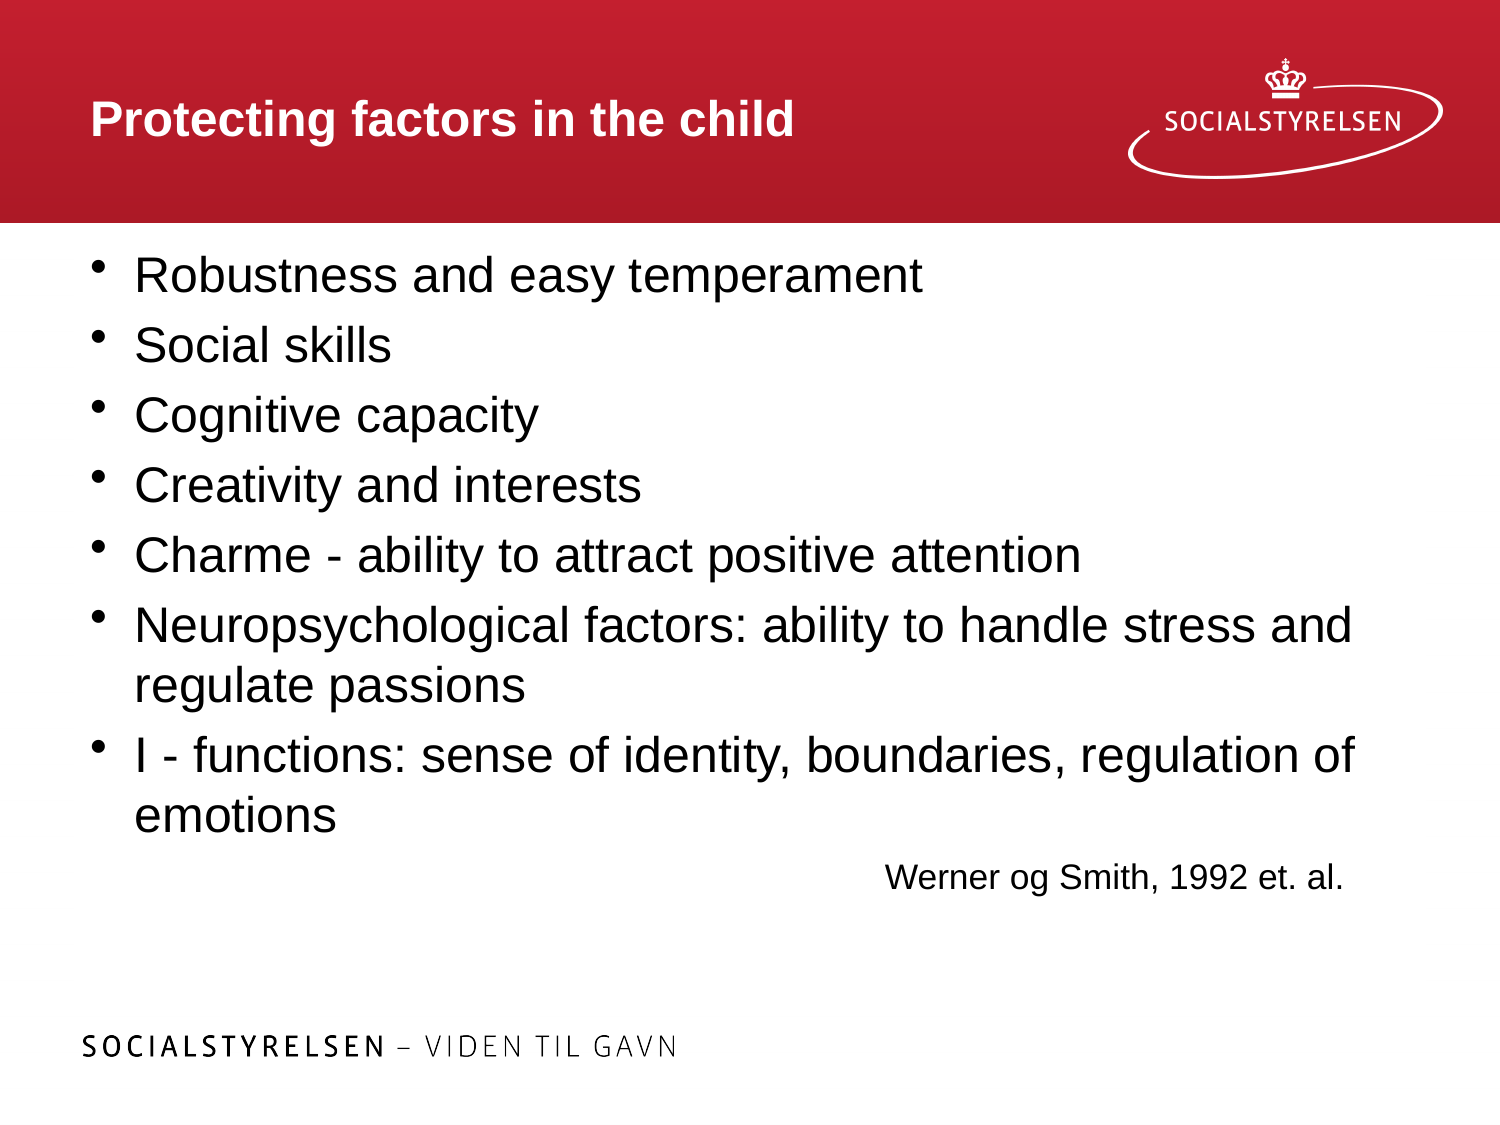

Robustness and easy temperament
Social skills
Cognitive capacity
Creativity and interests
Charme - ability to attract positive attention
Neuropsychological factors: ability to handle stress and regulate passions
I - functions: sense of identity, boundaries, regulation of emotions
   						Werner og Smith, 1992 et. al.

Protecting factors in the child